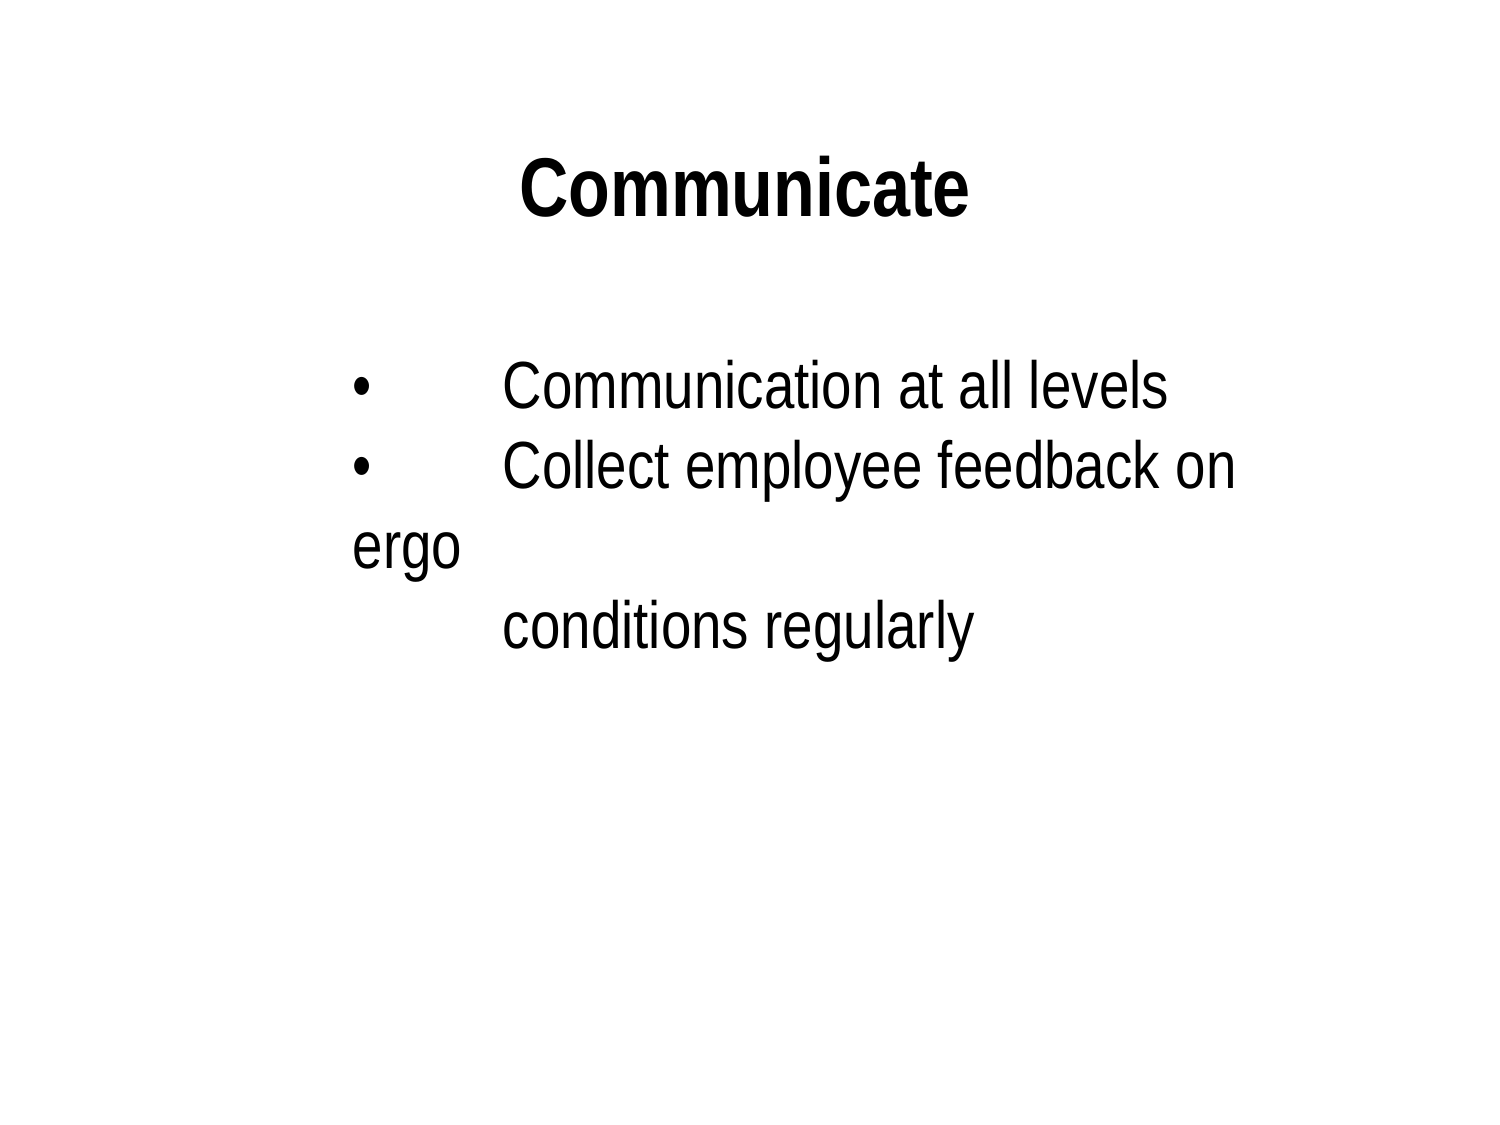

Communicate
•	Communication at all levels
•	Collect employee feedback on ergo
	conditions regularly